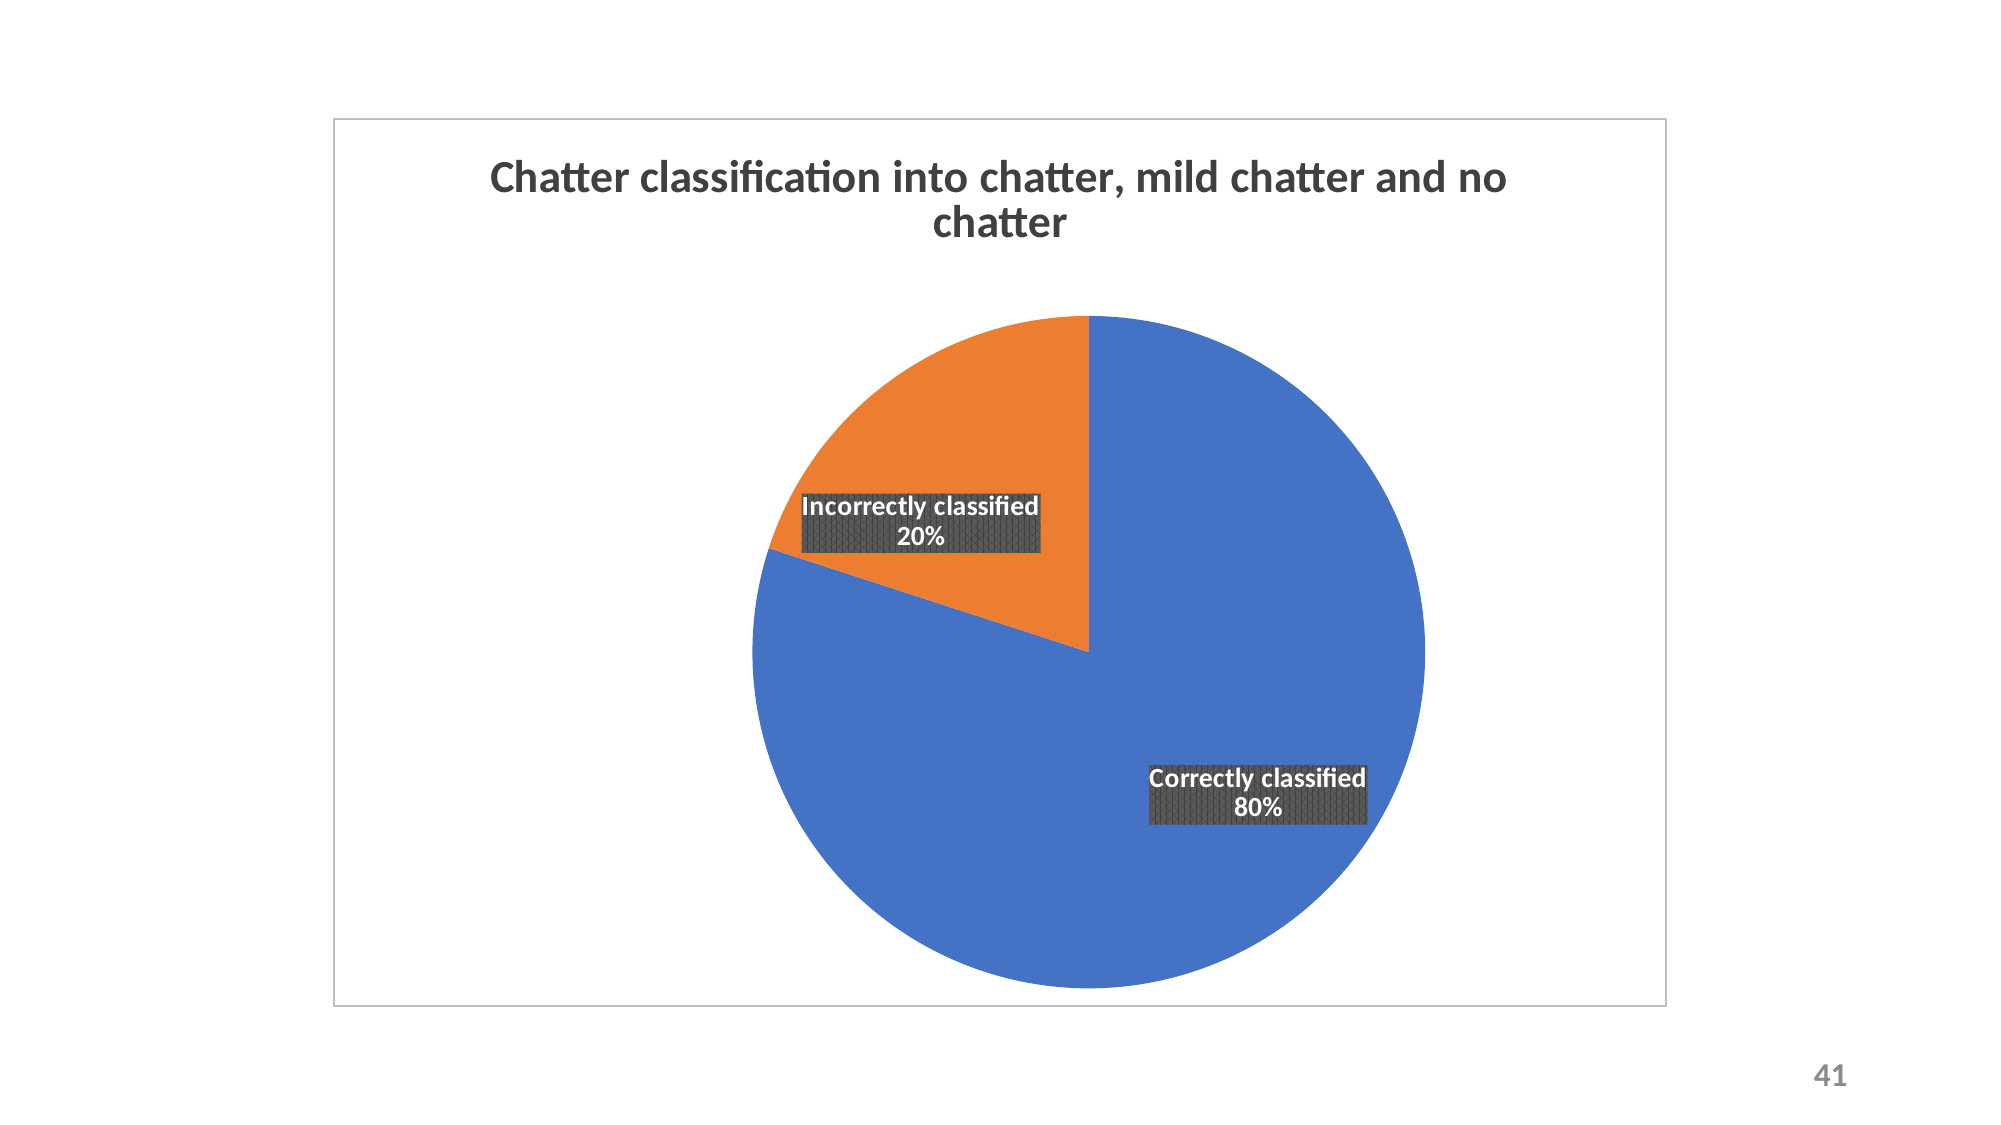

### Chart: Chatter classification into chatter, mild chatter and no chatter

| Category | Chatter classification into chatter, mild chatter and no chatter |
|---|---|
| Correctly classified | 80.0 |
| Incorrectly classified | 20.0 |
41